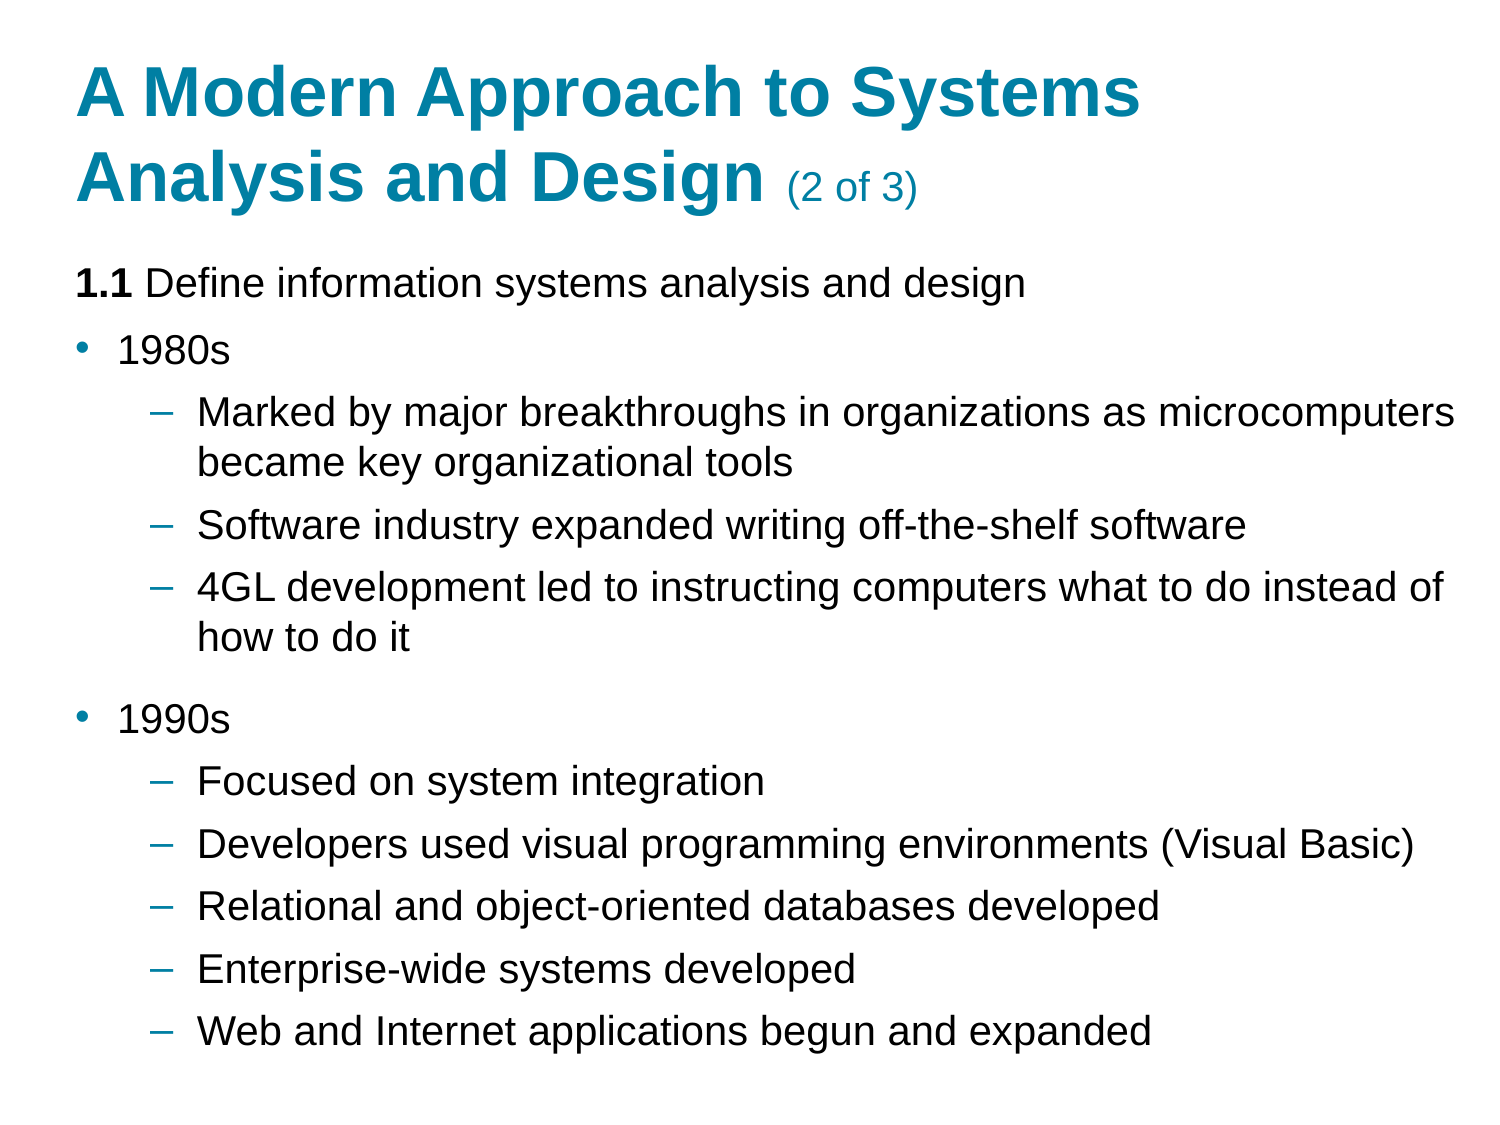

# A Modern Approach to Systems Analysis and Design (2 of 3)
1.1 Define information systems analysis and design
1980s
Marked by major breakthroughs in organizations as microcomputers became key organizational tools
Software industry expanded writing off-the-shelf software
4G L development led to instructing computers what to do instead of how to do it
1990s
Focused on system integration
Developers used visual programming environments (Visual Basic)
Relational and object-oriented databases developed
Enterprise-wide systems developed
Web and Internet applications begun and expanded